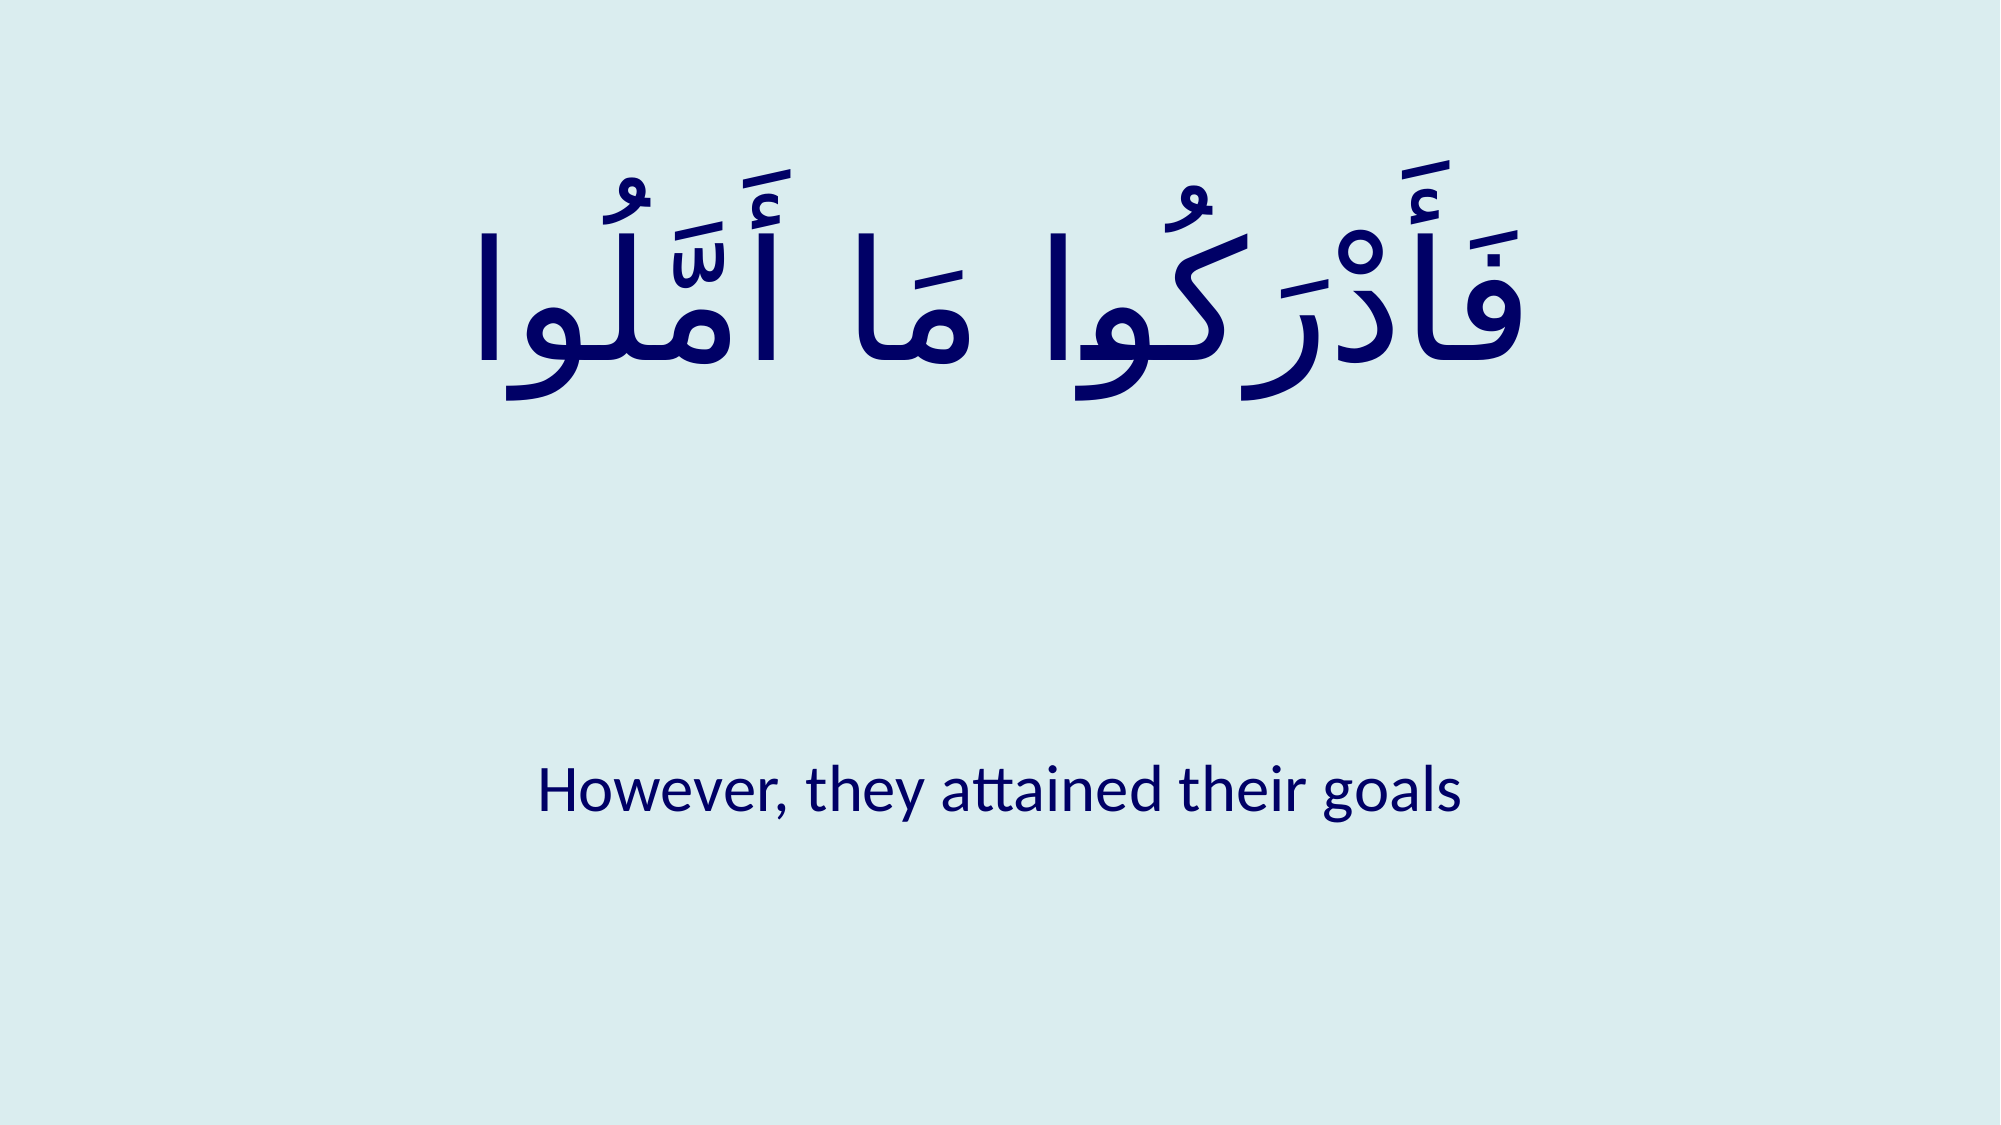

# فَأَدْرَكُوا مَا أَمَّلُوا
However, they attained their goals